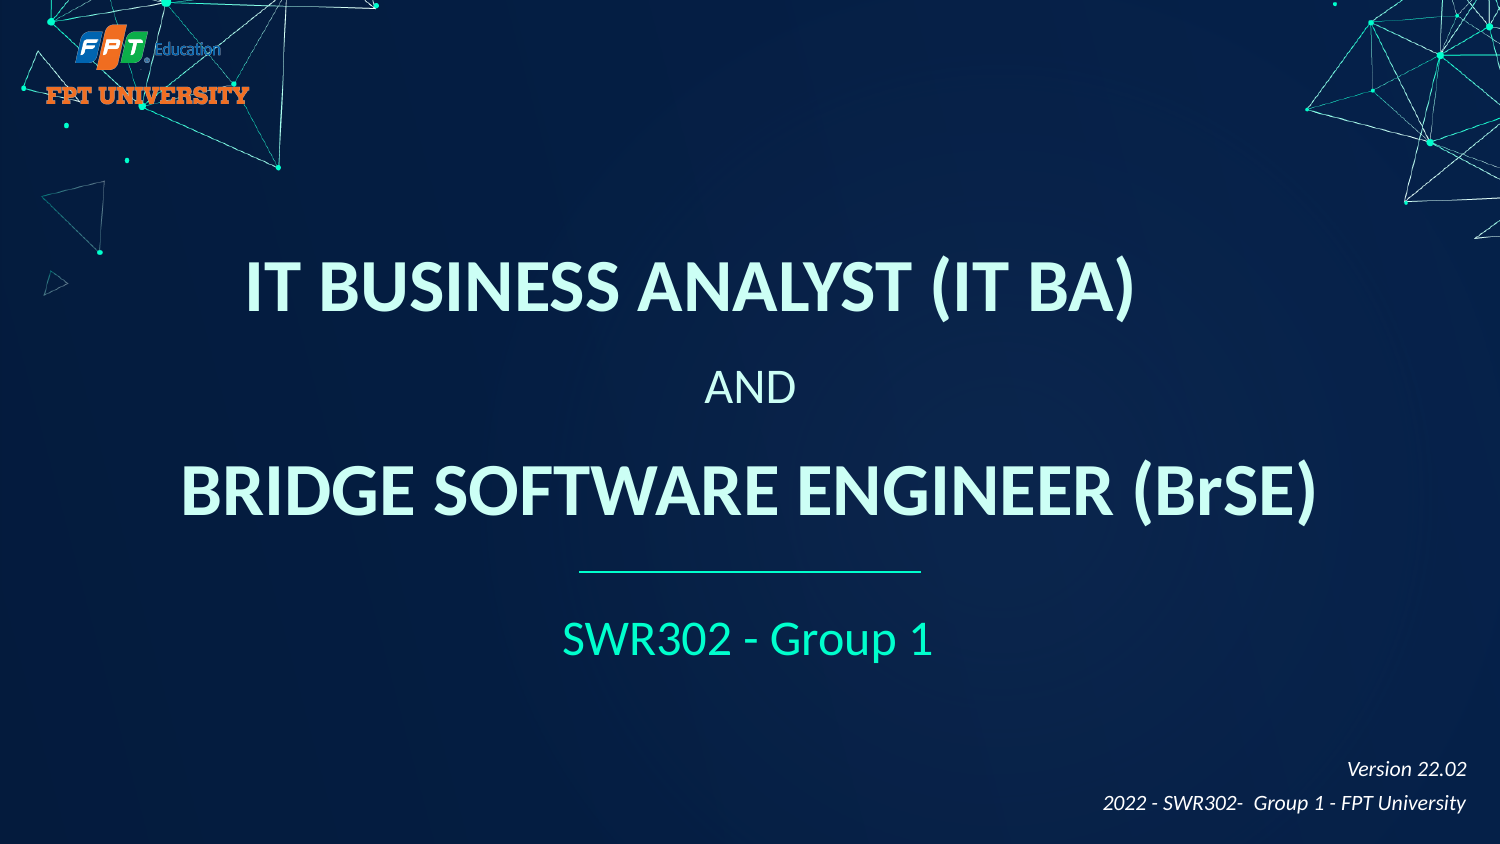

IT BUSINESS ANALYST (IT BA)
AND
# BRIDGE SOFTWARE ENGINEER (BrSE)
SWR302 - Group 1